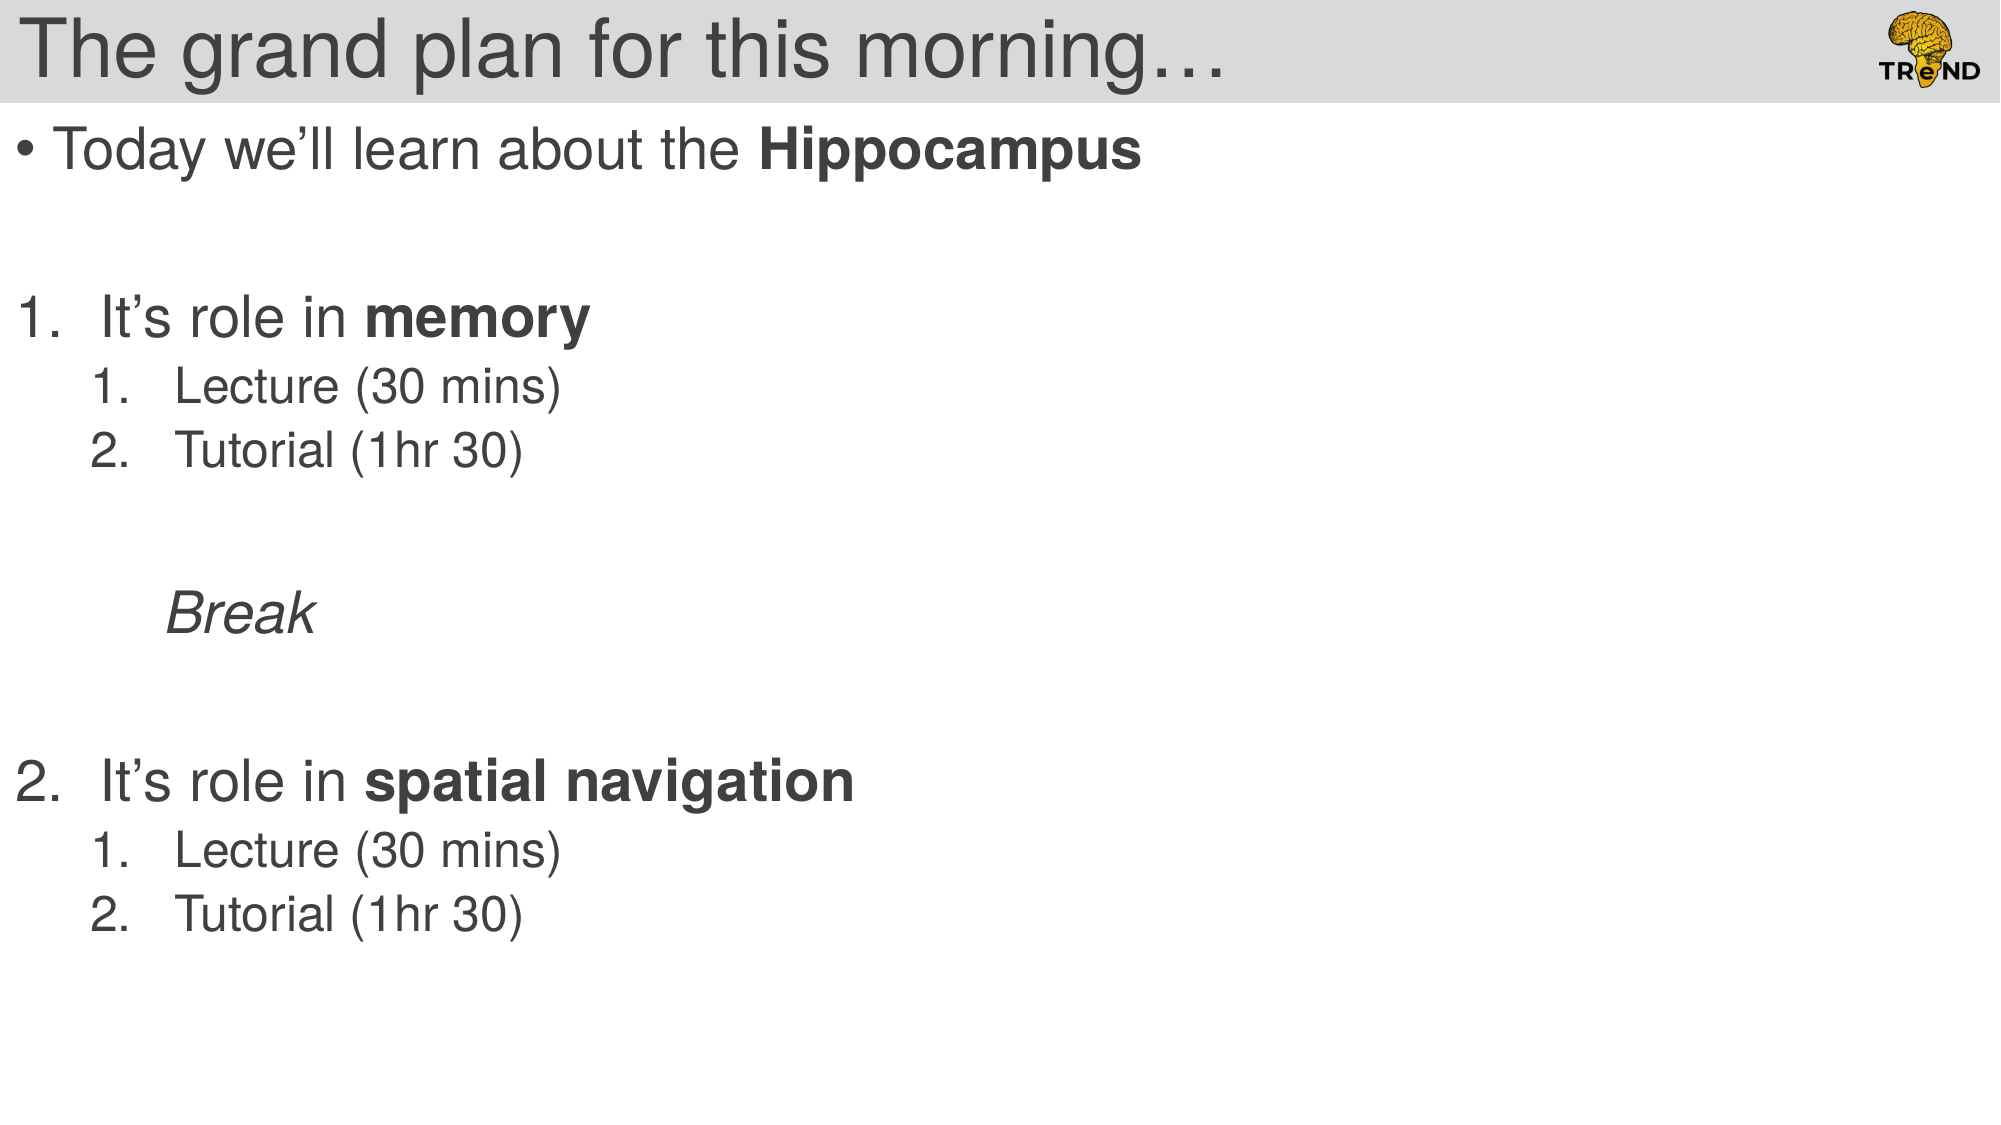

# The grand plan for this morning…
Today we’ll learn about the Hippocampus

It’s role in memory
Lecture (30 mins)
Tutorial (1hr 30)

	Break

It’s role in spatial navigation
Lecture (30 mins)
Tutorial (1hr 30)